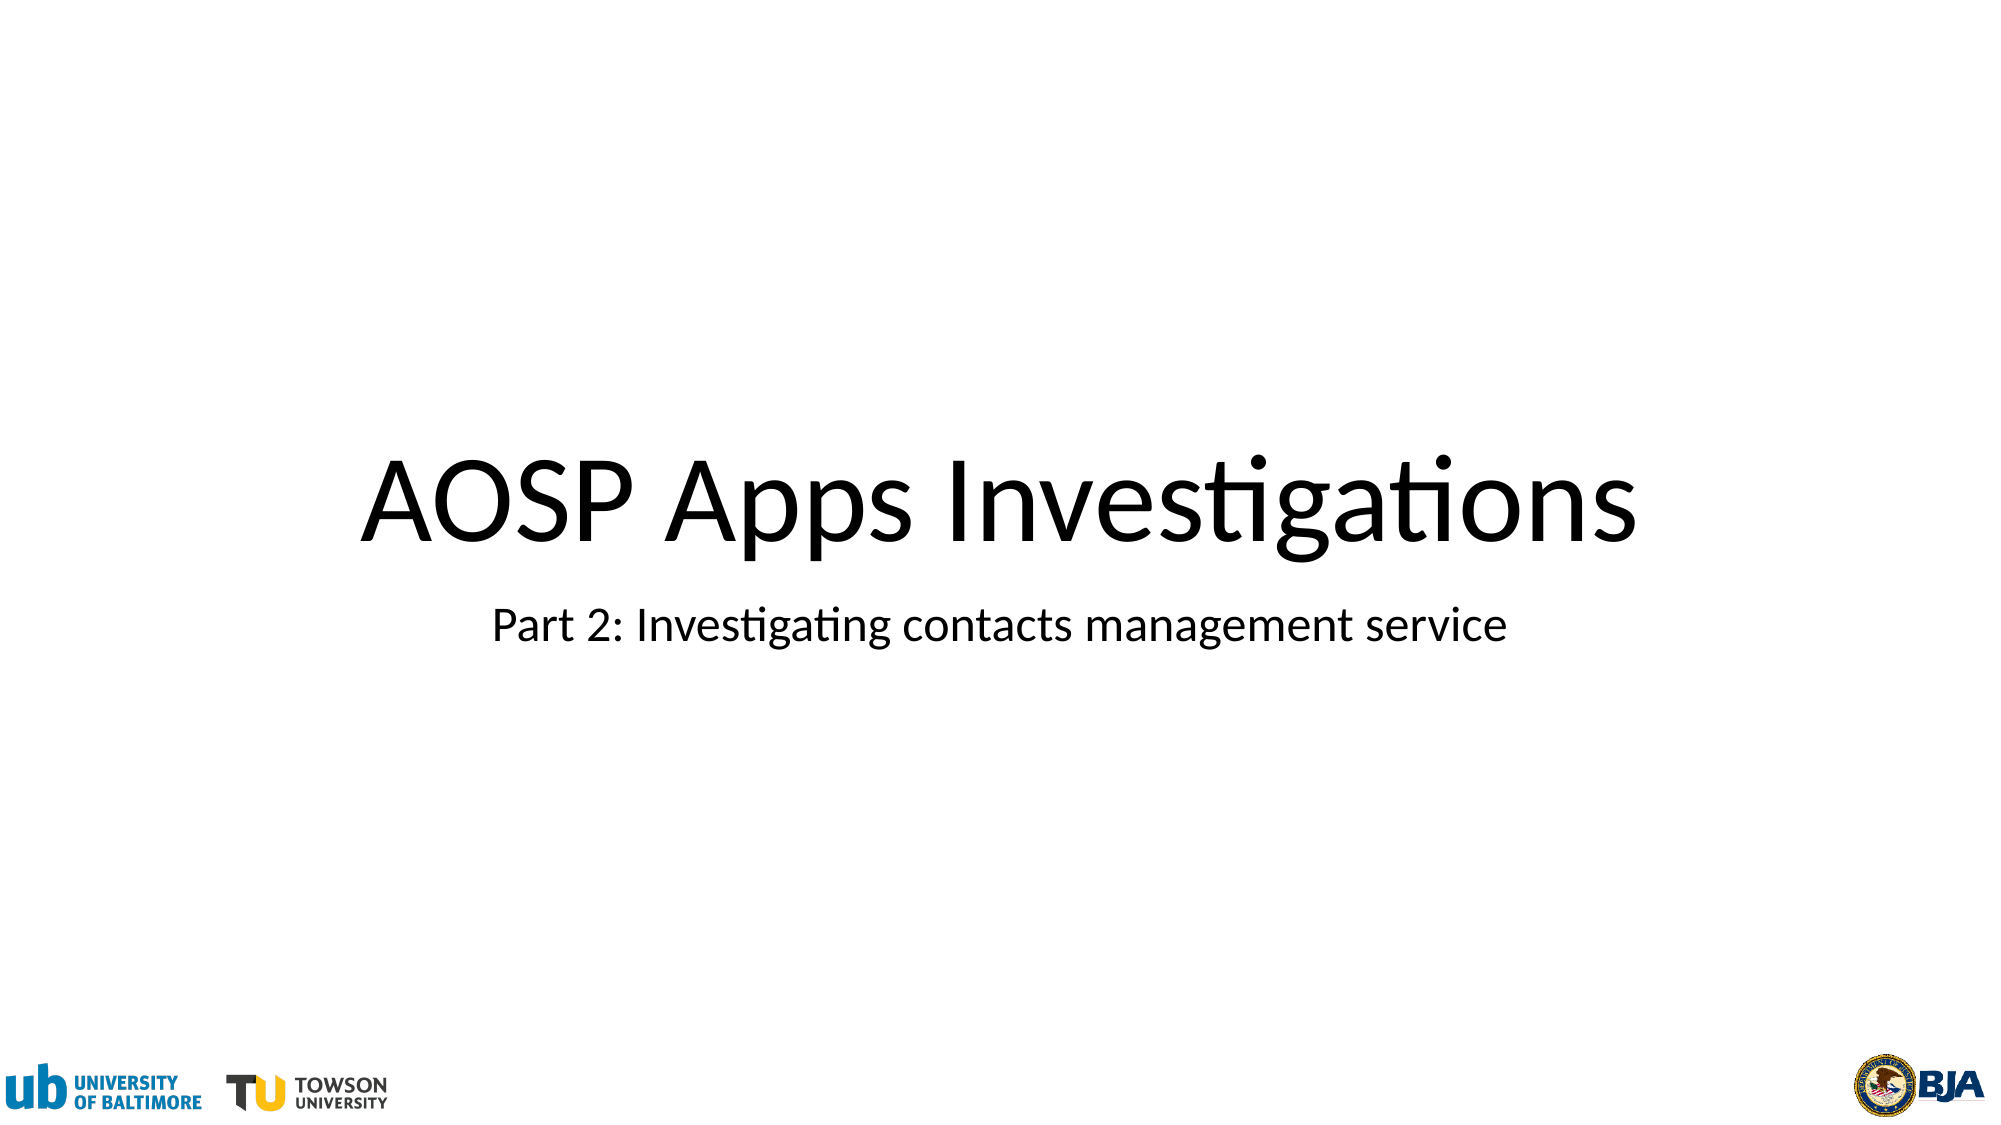

# AOSP Apps Investigations
Part 2: Investigating contacts management service